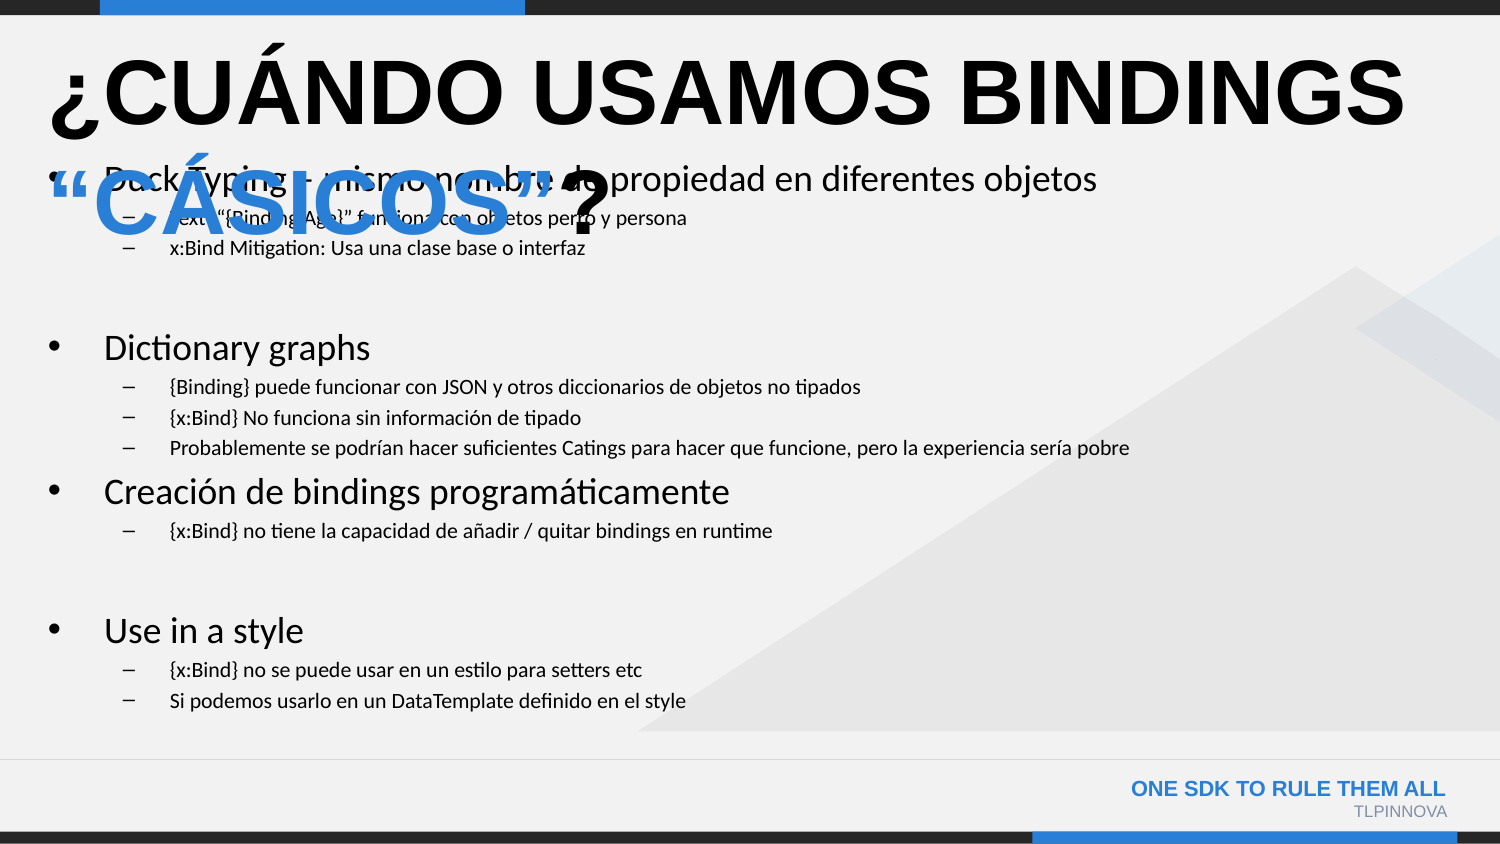

# ¿CUÁNDO USAMOS BINDINGS “CÁSICOS”?
Duck Typing – mismo nombre de propiedad en diferentes objetos
Text=“{Binding Age}” funciona con objetos perro y persona
x:Bind Mitigation: Usa una clase base o interfaz

Dictionary graphs
{Binding} puede funcionar con JSON y otros diccionarios de objetos no tipados
{x:Bind} No funciona sin información de tipado
Probablemente se podrían hacer suficientes Catings para hacer que funcione, pero la experiencia sería pobre
Creación de bindings programáticamente
{x:Bind} no tiene la capacidad de añadir / quitar bindings en runtime

Use in a style
{x:Bind} no se puede usar en un estilo para setters etc
Si podemos usarlo en un DataTemplate definido en el style